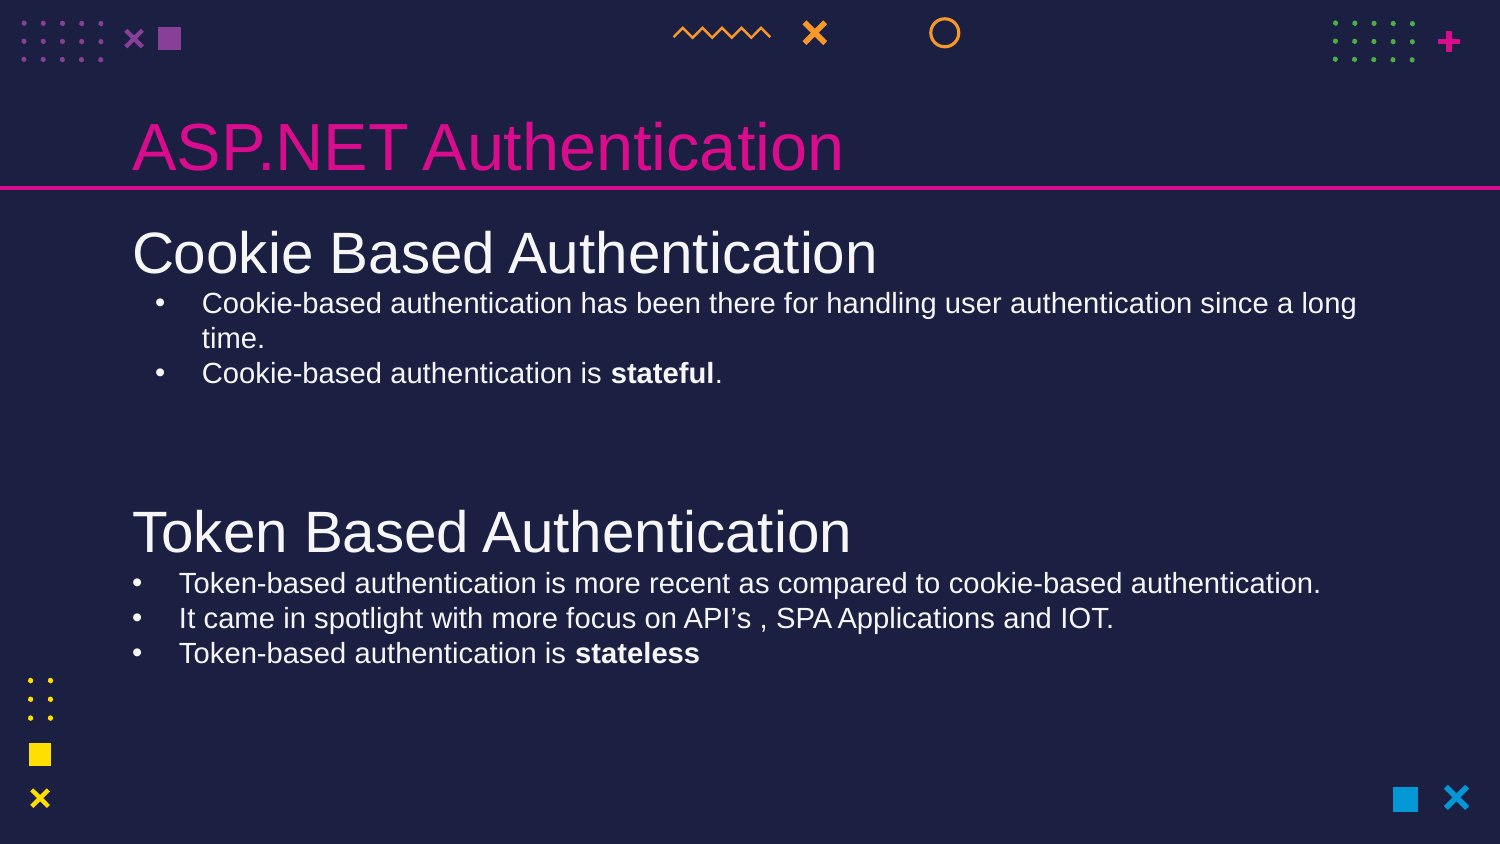

# ASP.NET Authentication
Cookie Based Authentication
Cookie-based authentication has been there for handling user authentication since a long time.
Cookie-based authentication is stateful.

Token Based Authentication
Token-based authentication is more recent as compared to cookie-based authentication.
It came in spotlight with more focus on API’s , SPA Applications and IOT.
Token-based authentication is stateless